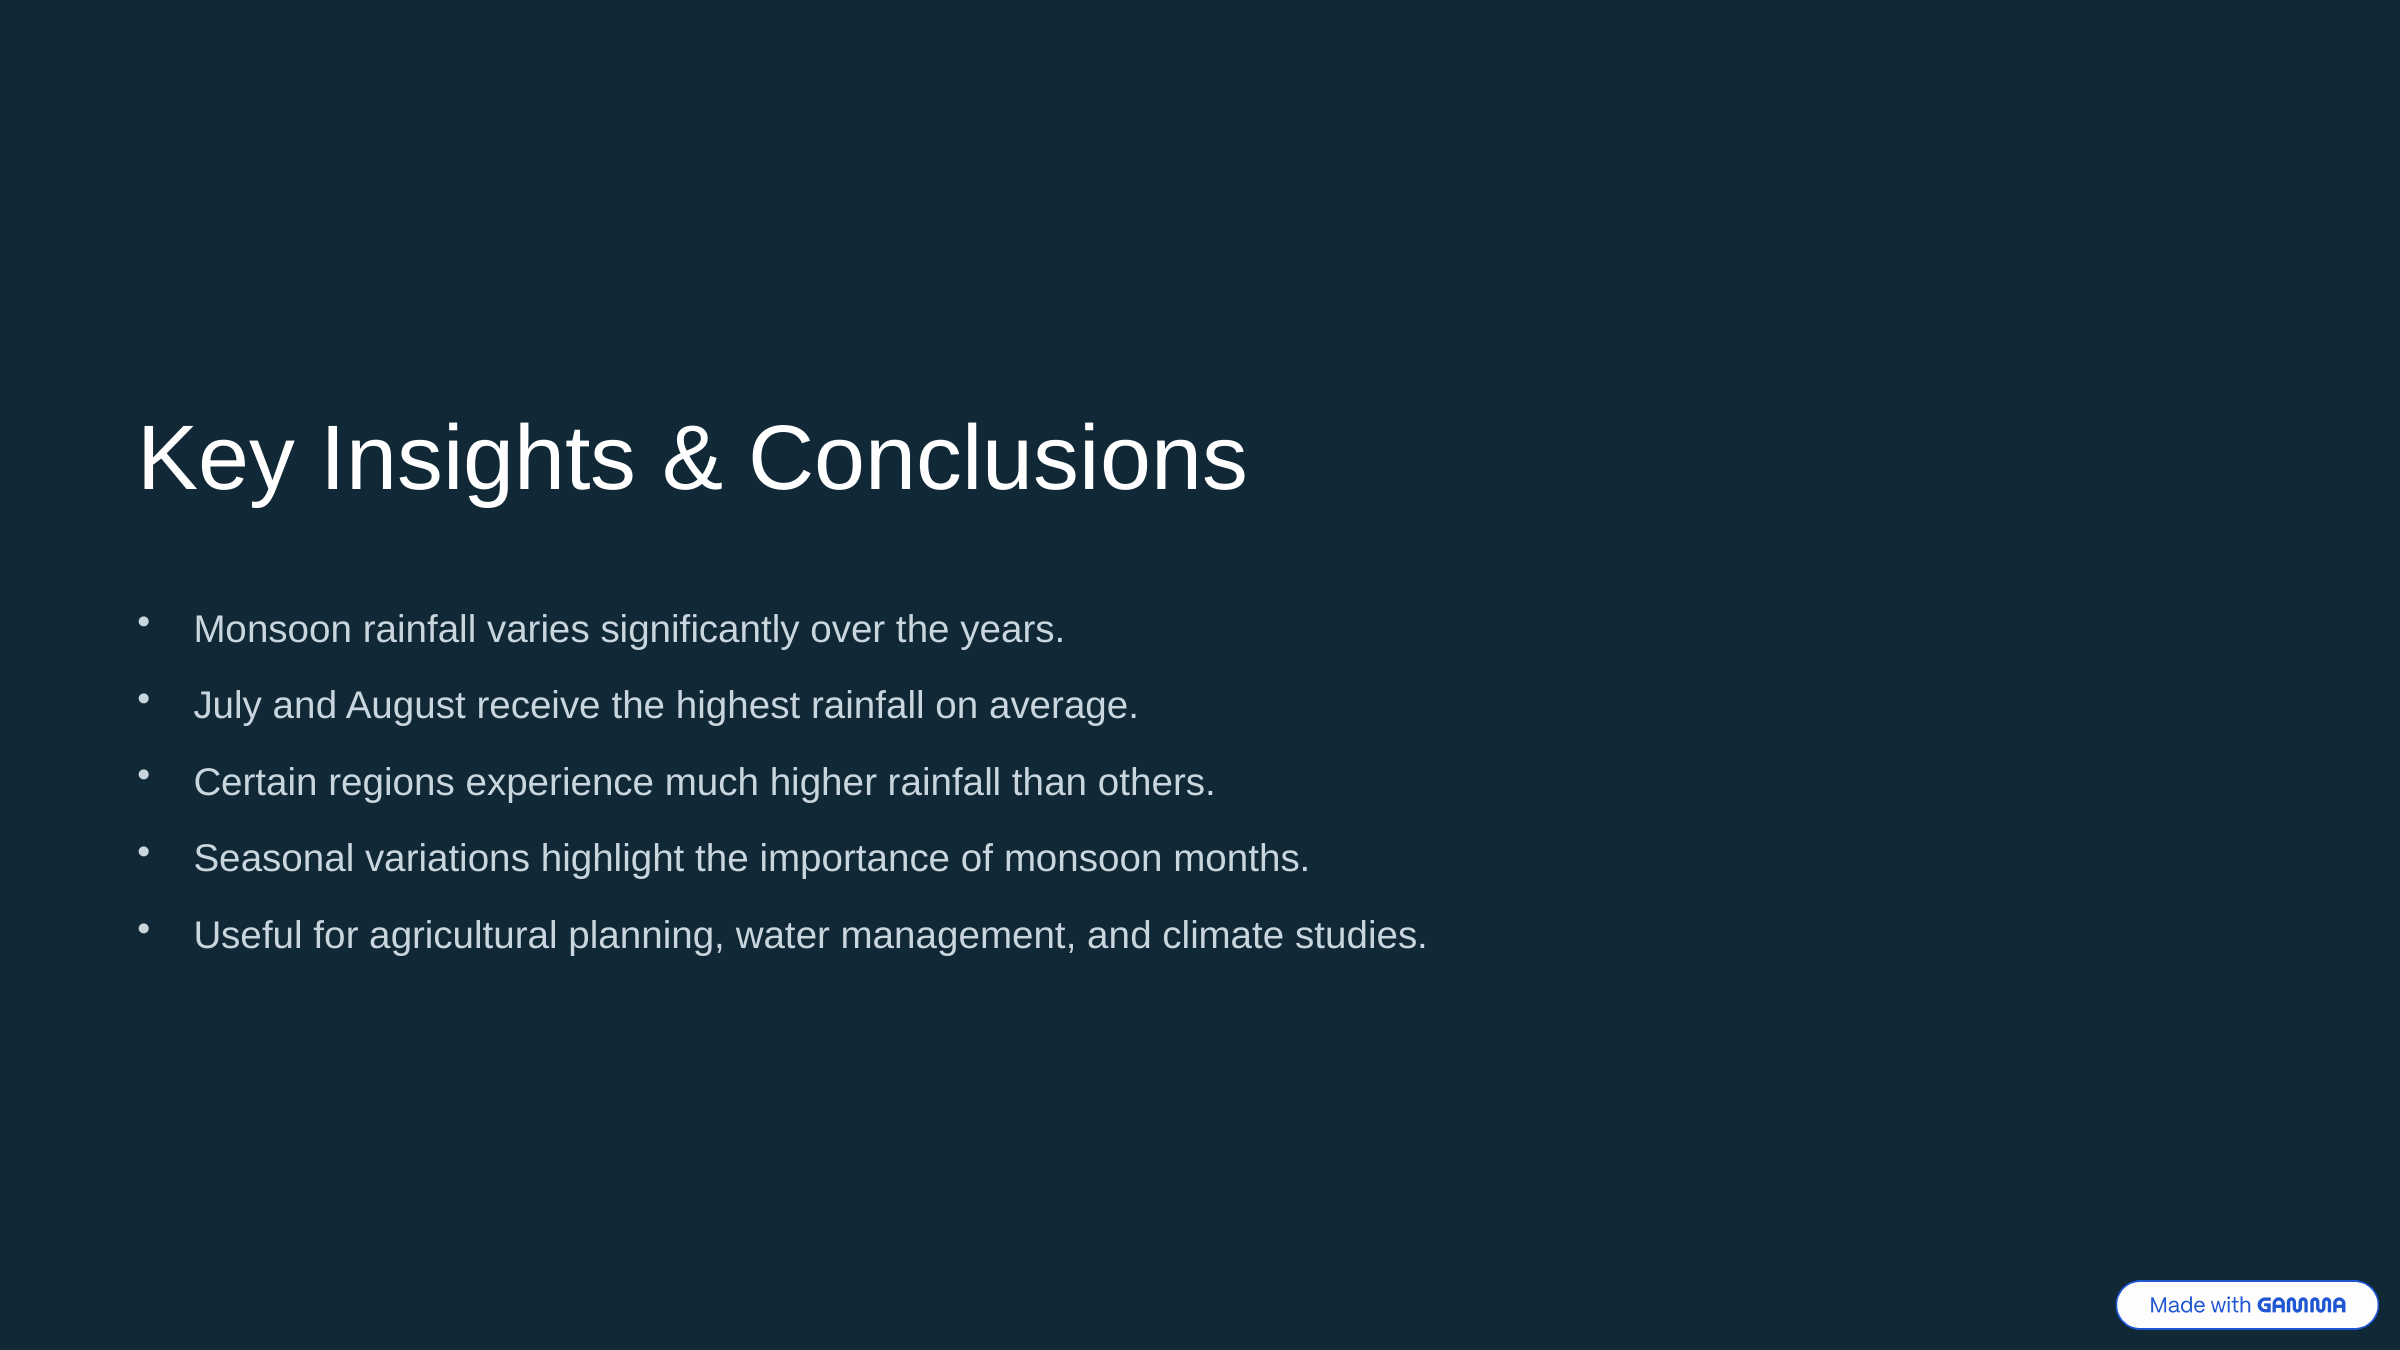

Key Insights & Conclusions
Monsoon rainfall varies significantly over the years.
July and August receive the highest rainfall on average.
Certain regions experience much higher rainfall than others.
Seasonal variations highlight the importance of monsoon months.
Useful for agricultural planning, water management, and climate studies.